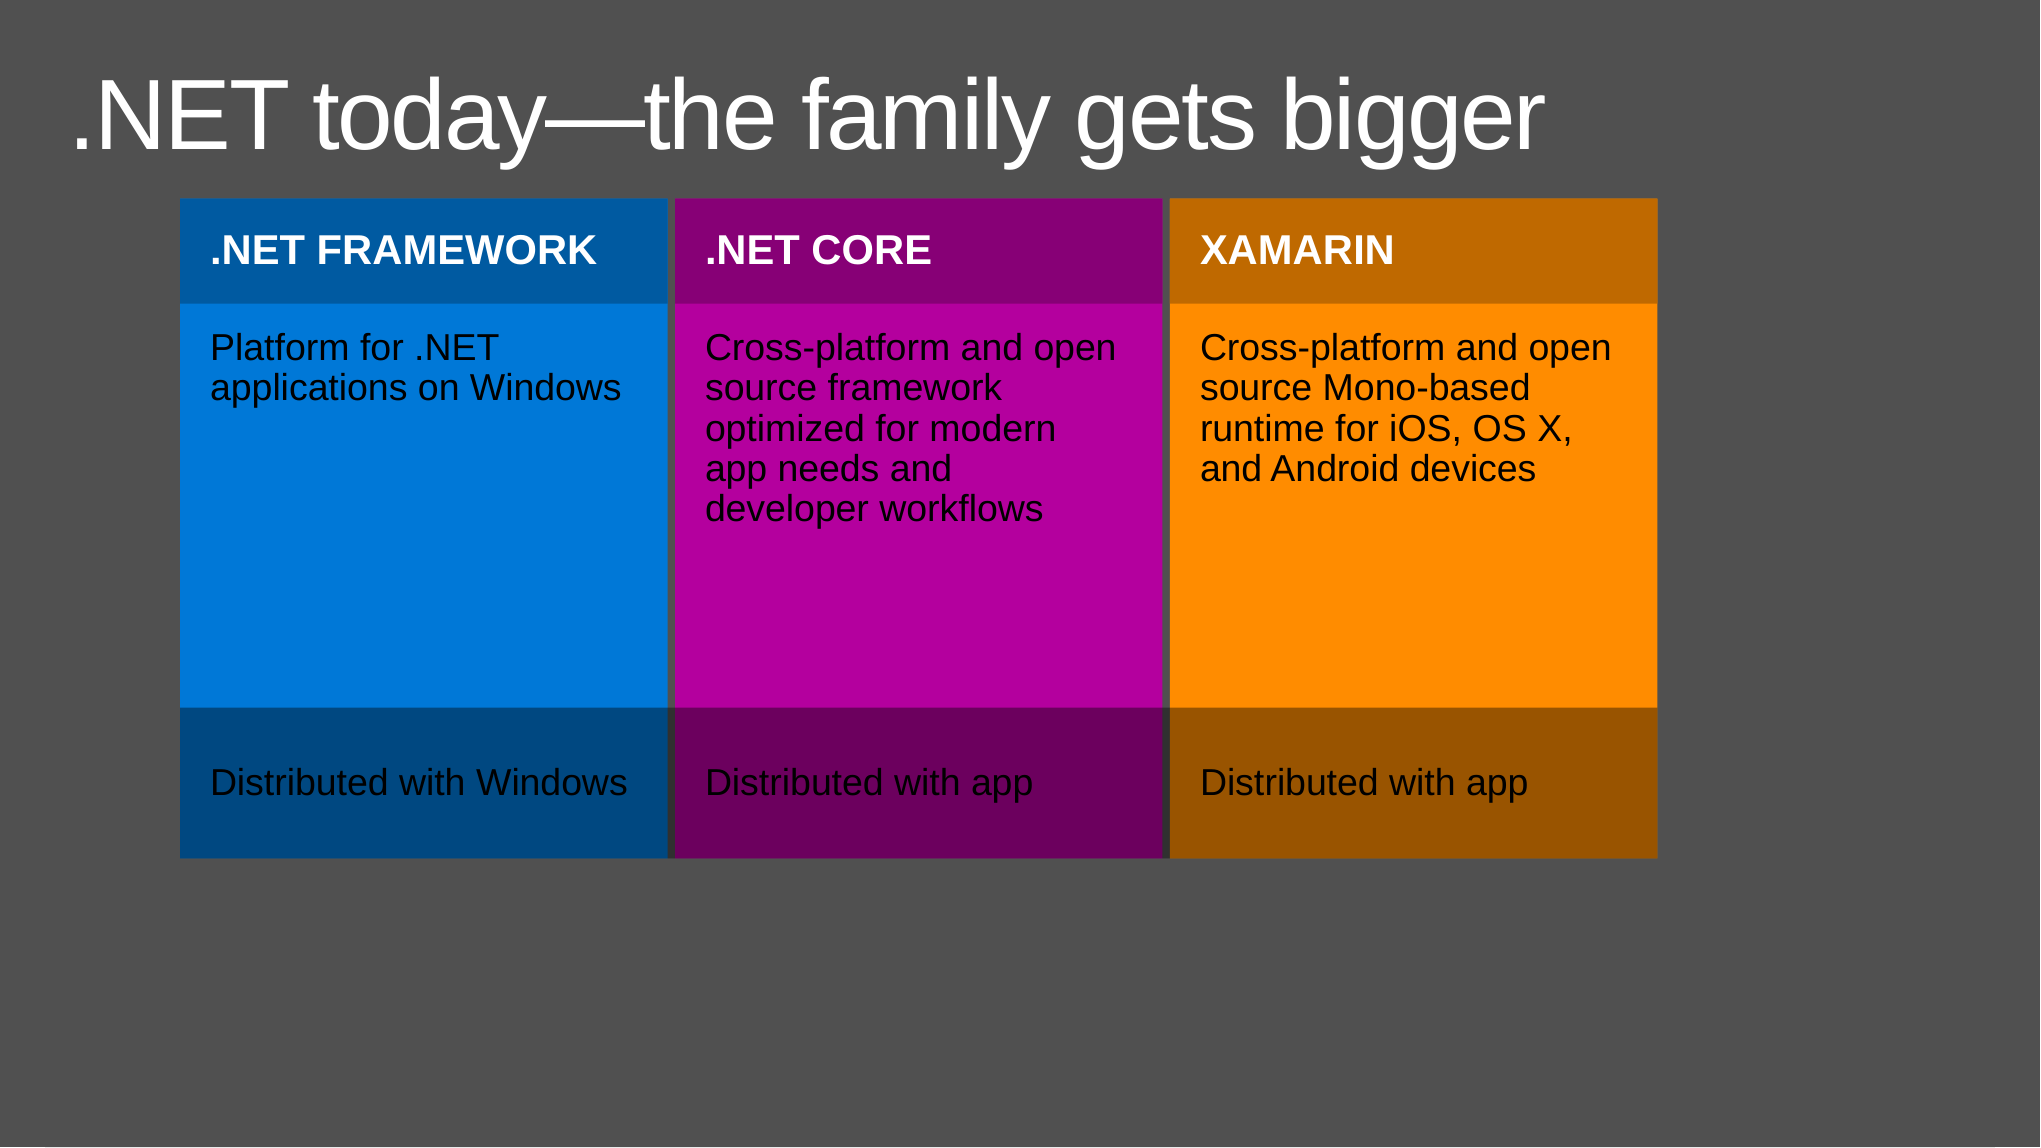

# .NET today—the family gets bigger

.NET FRAMEWORK
Platform for .NET applications on Windows

.NET CORE
Cross-platform and open source framework optimized for modern
app needs and
developer workflows

XAMARIN
Cross-platform and open source Mono-based runtime for iOS, OS X,
and Android devices

Distributed with Windows
Distributed with app
Distributed with app